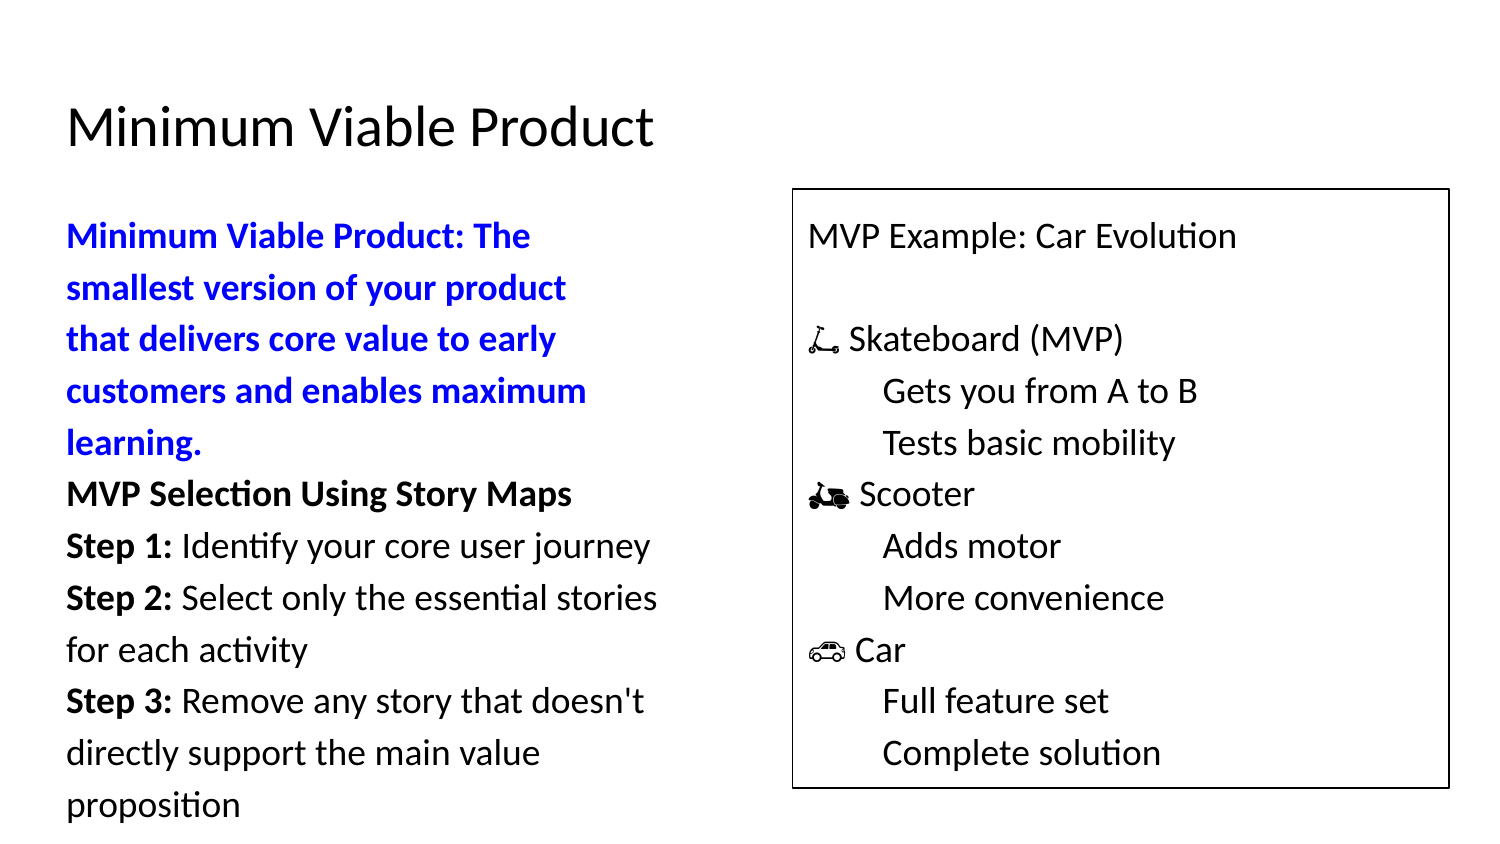

# Minimum Viable Product
Minimum Viable Product: The smallest version of your product that delivers core value to early customers and enables maximum learning.
MVP Selection Using Story Maps
Step 1: Identify your core user journey
Step 2: Select only the essential stories for each activity
Step 3: Remove any story that doesn't directly support the main value proposition
MVP Example: Car Evolution

🛴 Skateboard (MVP)
Gets you from A to B
Tests basic mobility
🛵 Scooter
Adds motor
More convenience
🚗 Car
Full feature set
Complete solution